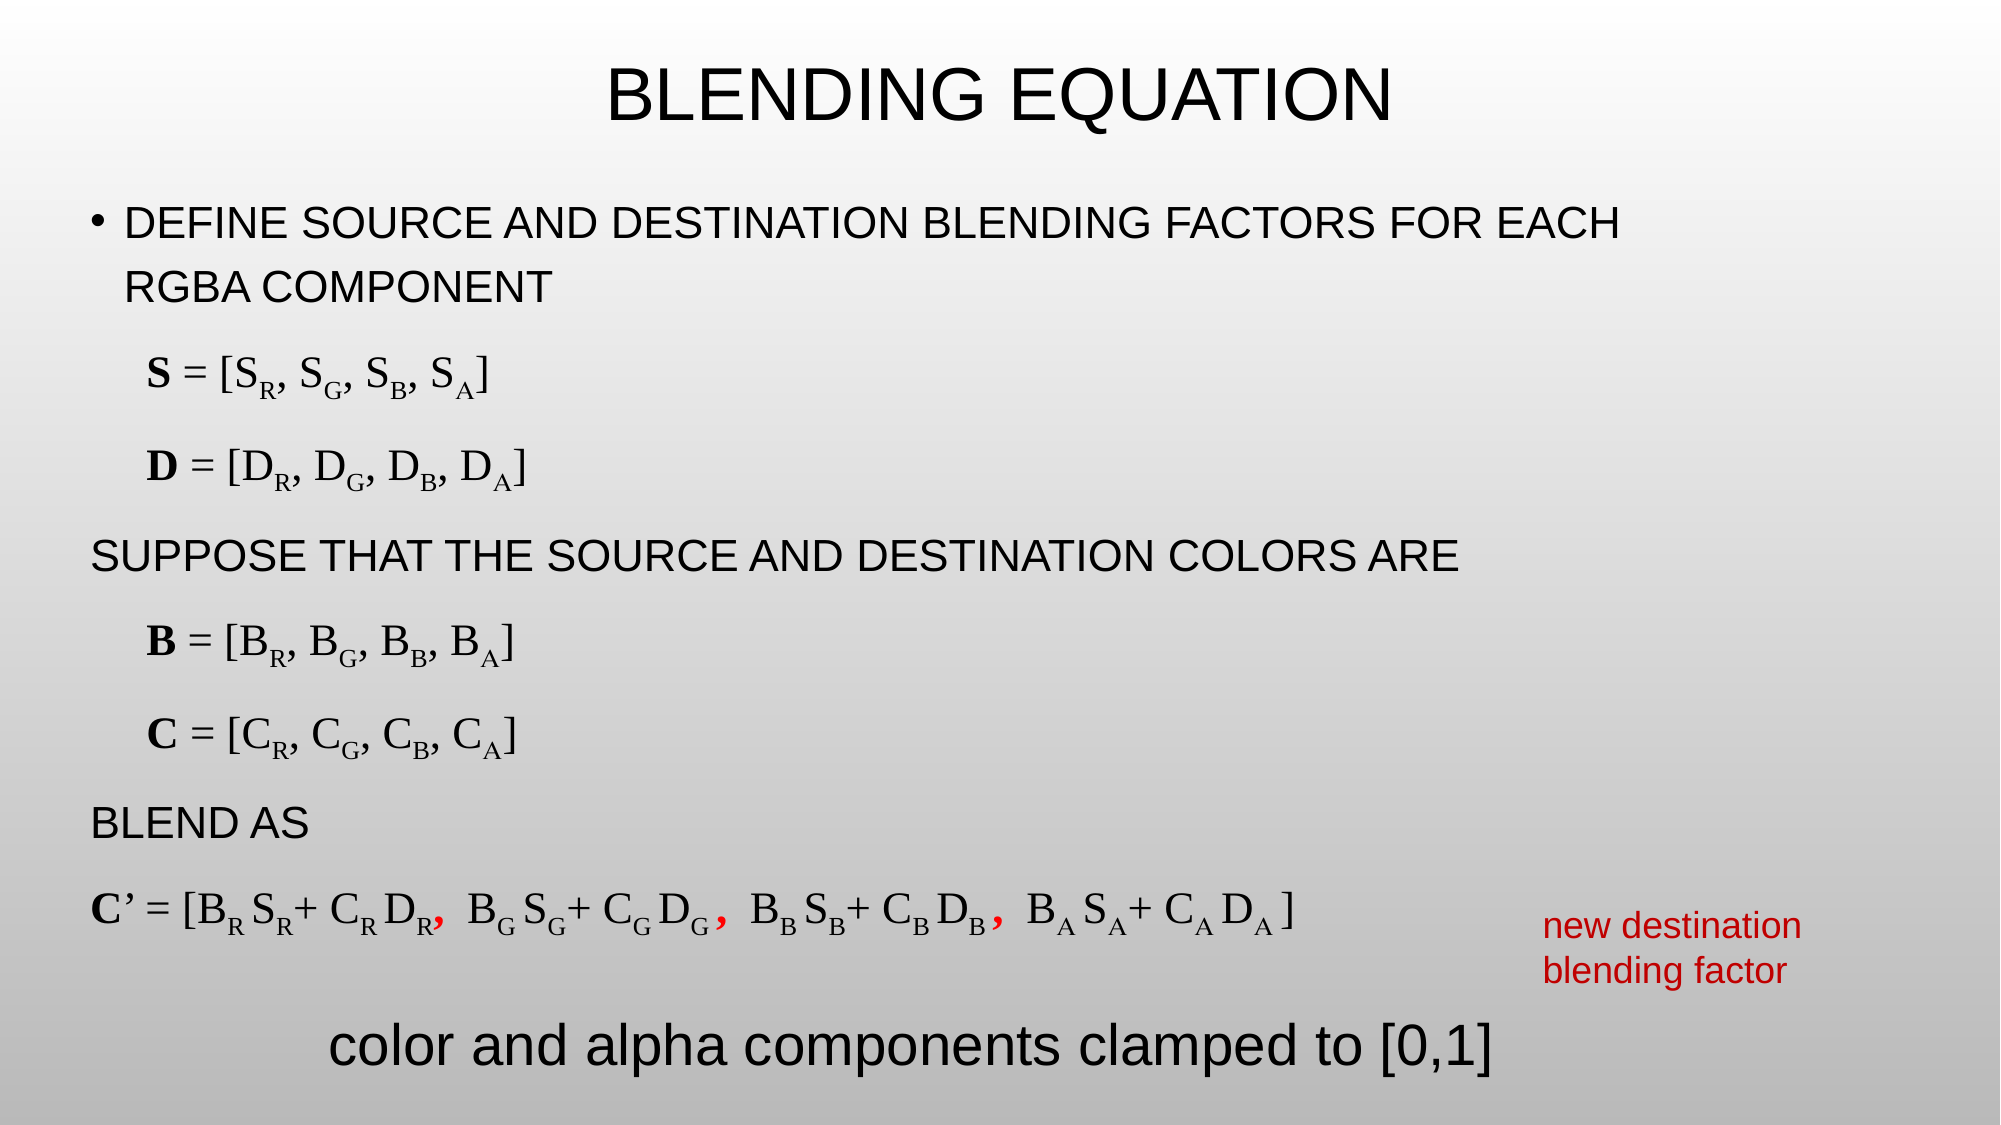

# Blending Equation
Define source and destination blending factors for each RGBA component
     s = [sr, sg, sb, sα]
     d = [dr, dg, db, dα]
Suppose that the source and destination colors are
     b = [br, bg, bb, bα]
     c = [cr, cg, cb, cα]
Blend as
c’ = [br sr+ cr dr,  bg sg+ cg dg ,  bb sb+ cb db ,  bα sα+ cα dα ]

new destination
blending factor
color and alpha components clamped to [0,1]